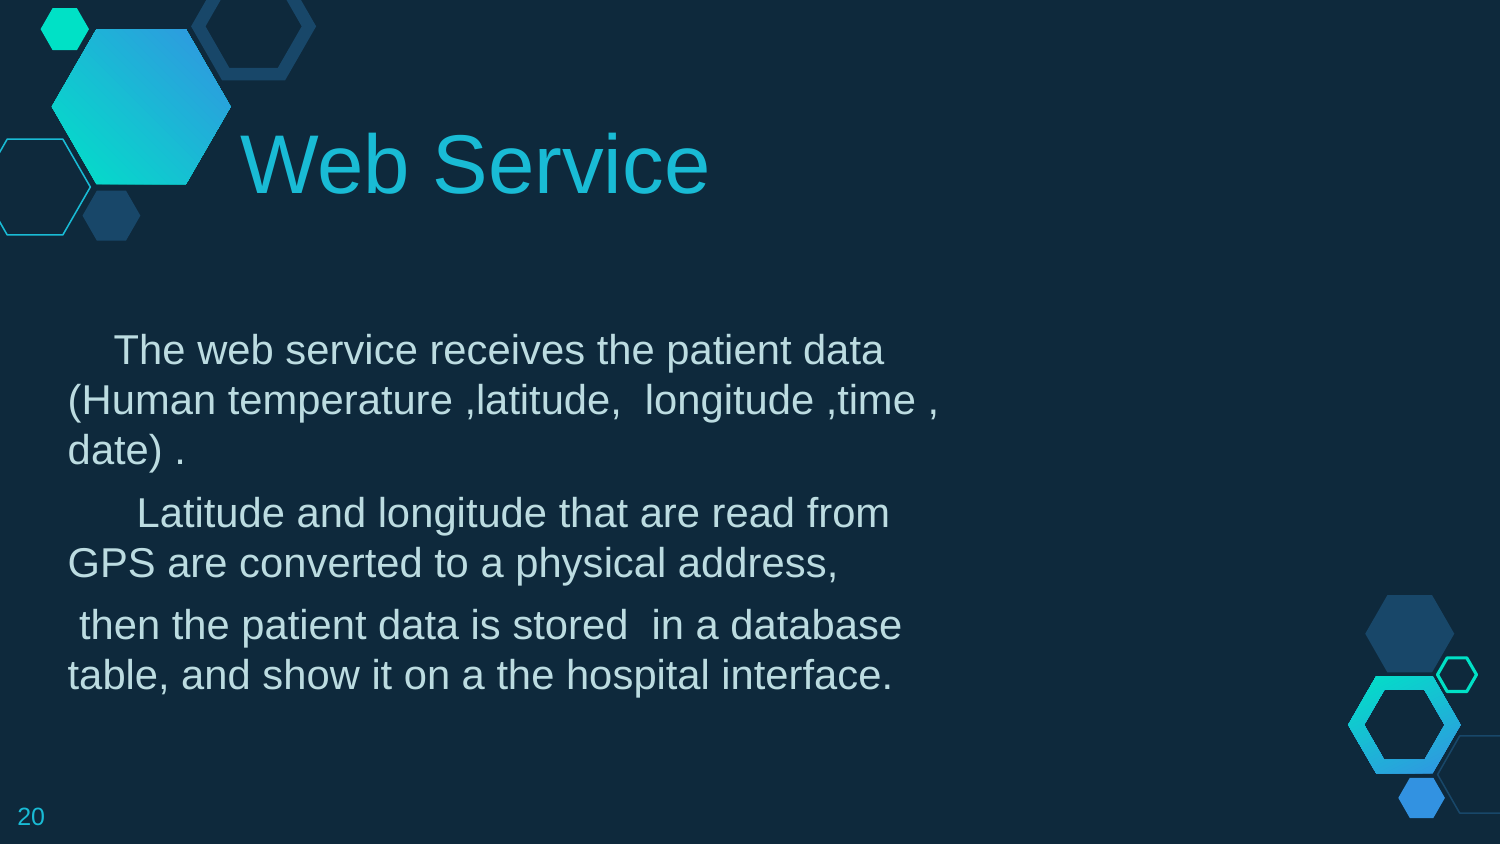

Web Service
    The web service receives the patient data (Human temperature ,latitude,  longitude ,time , date) .
      Latitude and longitude that are read from GPS are converted to a physical address,
 then the patient data is stored  in a database table, and show it on a the hospital interface.
20